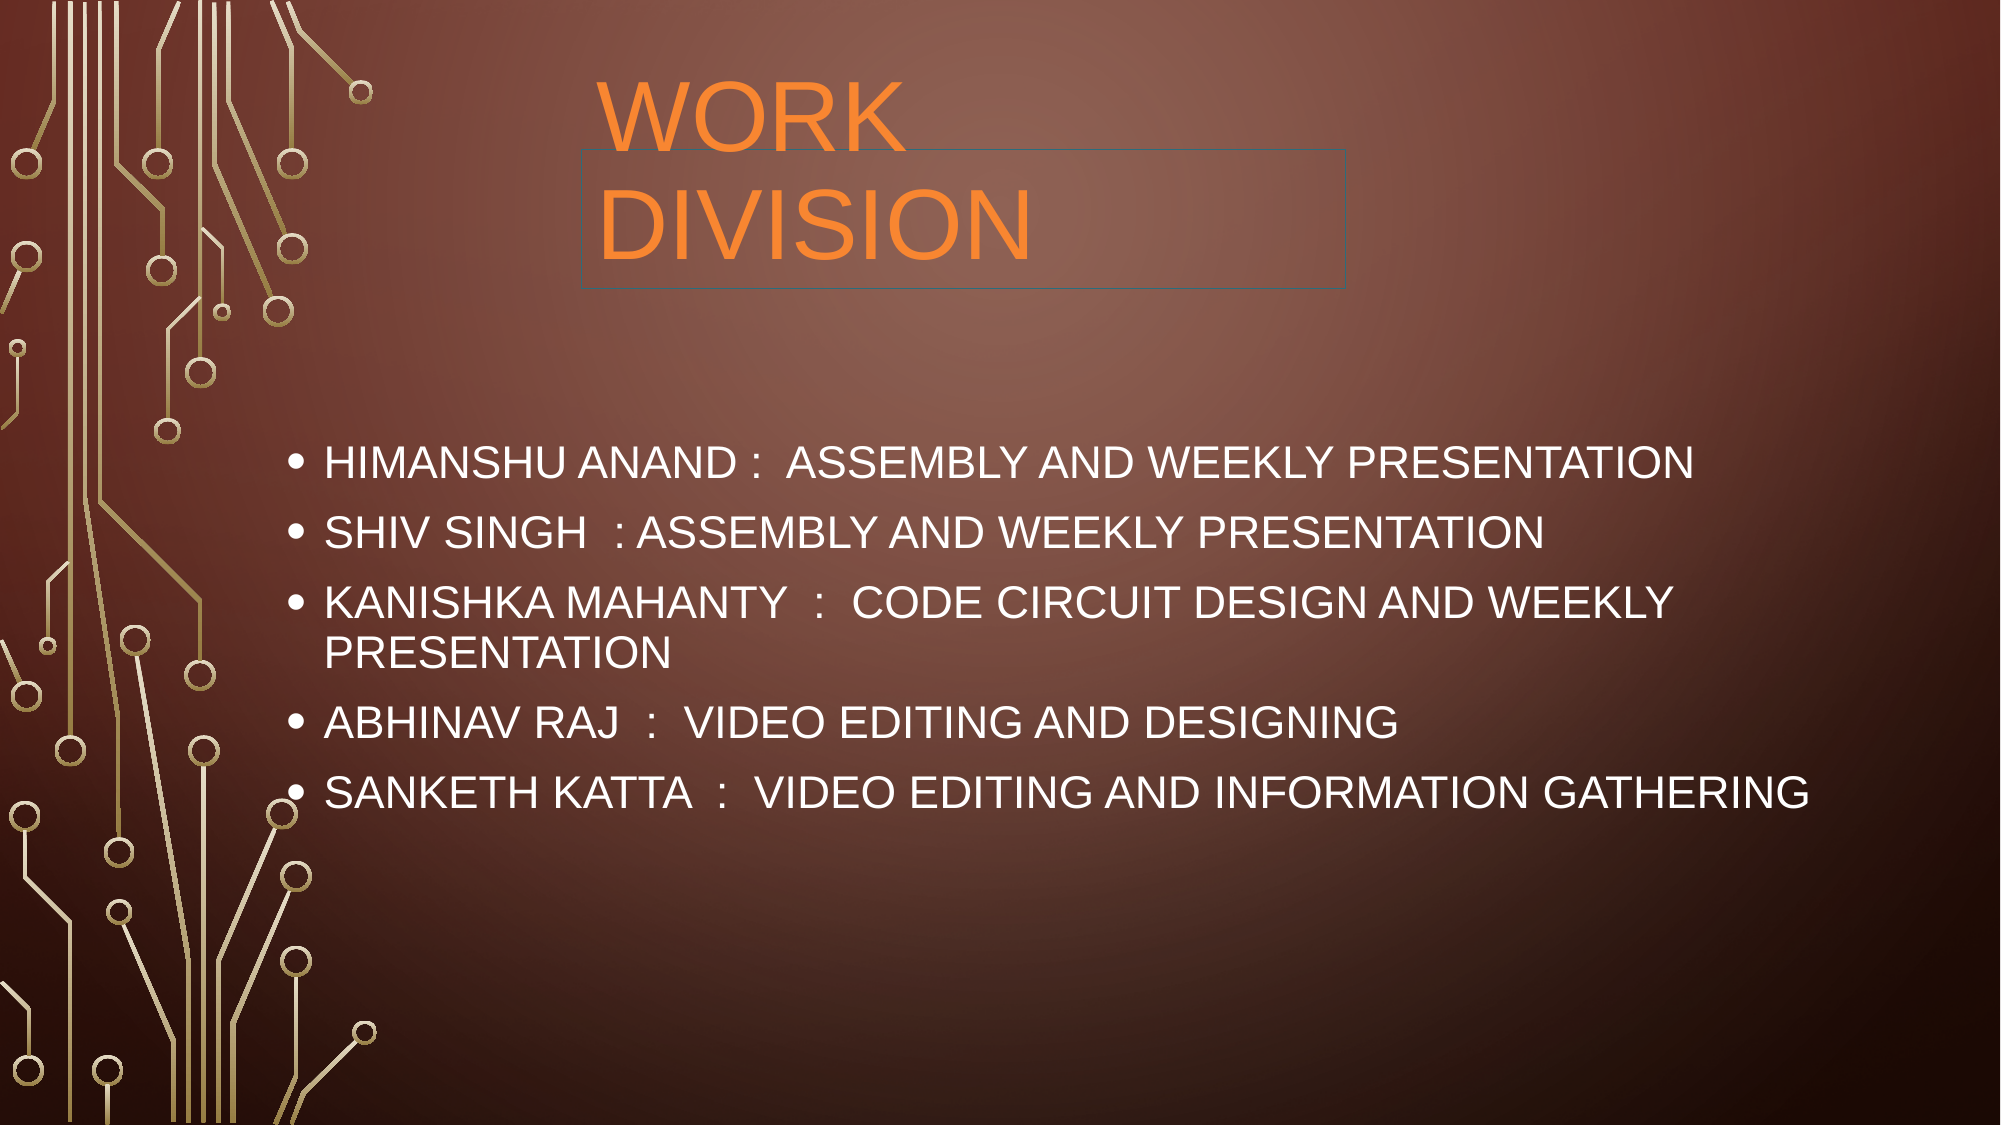

# WORK DIVISION
HIMANSHU ANAND :  ASSEMBLY AND WEEKLY PRESENTATION
SHIV SINGH  : ASSEMBLY AND WEEKLY PRESENTATION
KANISHKA MAHANTY  :  CODE CIRCUIT DESIGN AND WEEKLY PRESENTATION
ABHINAV RAJ  :  VIDEO EDITING AND DESIGNING
SANKETH KATTA  :  VIDEO EDITING AND INFORMATION GATHERING